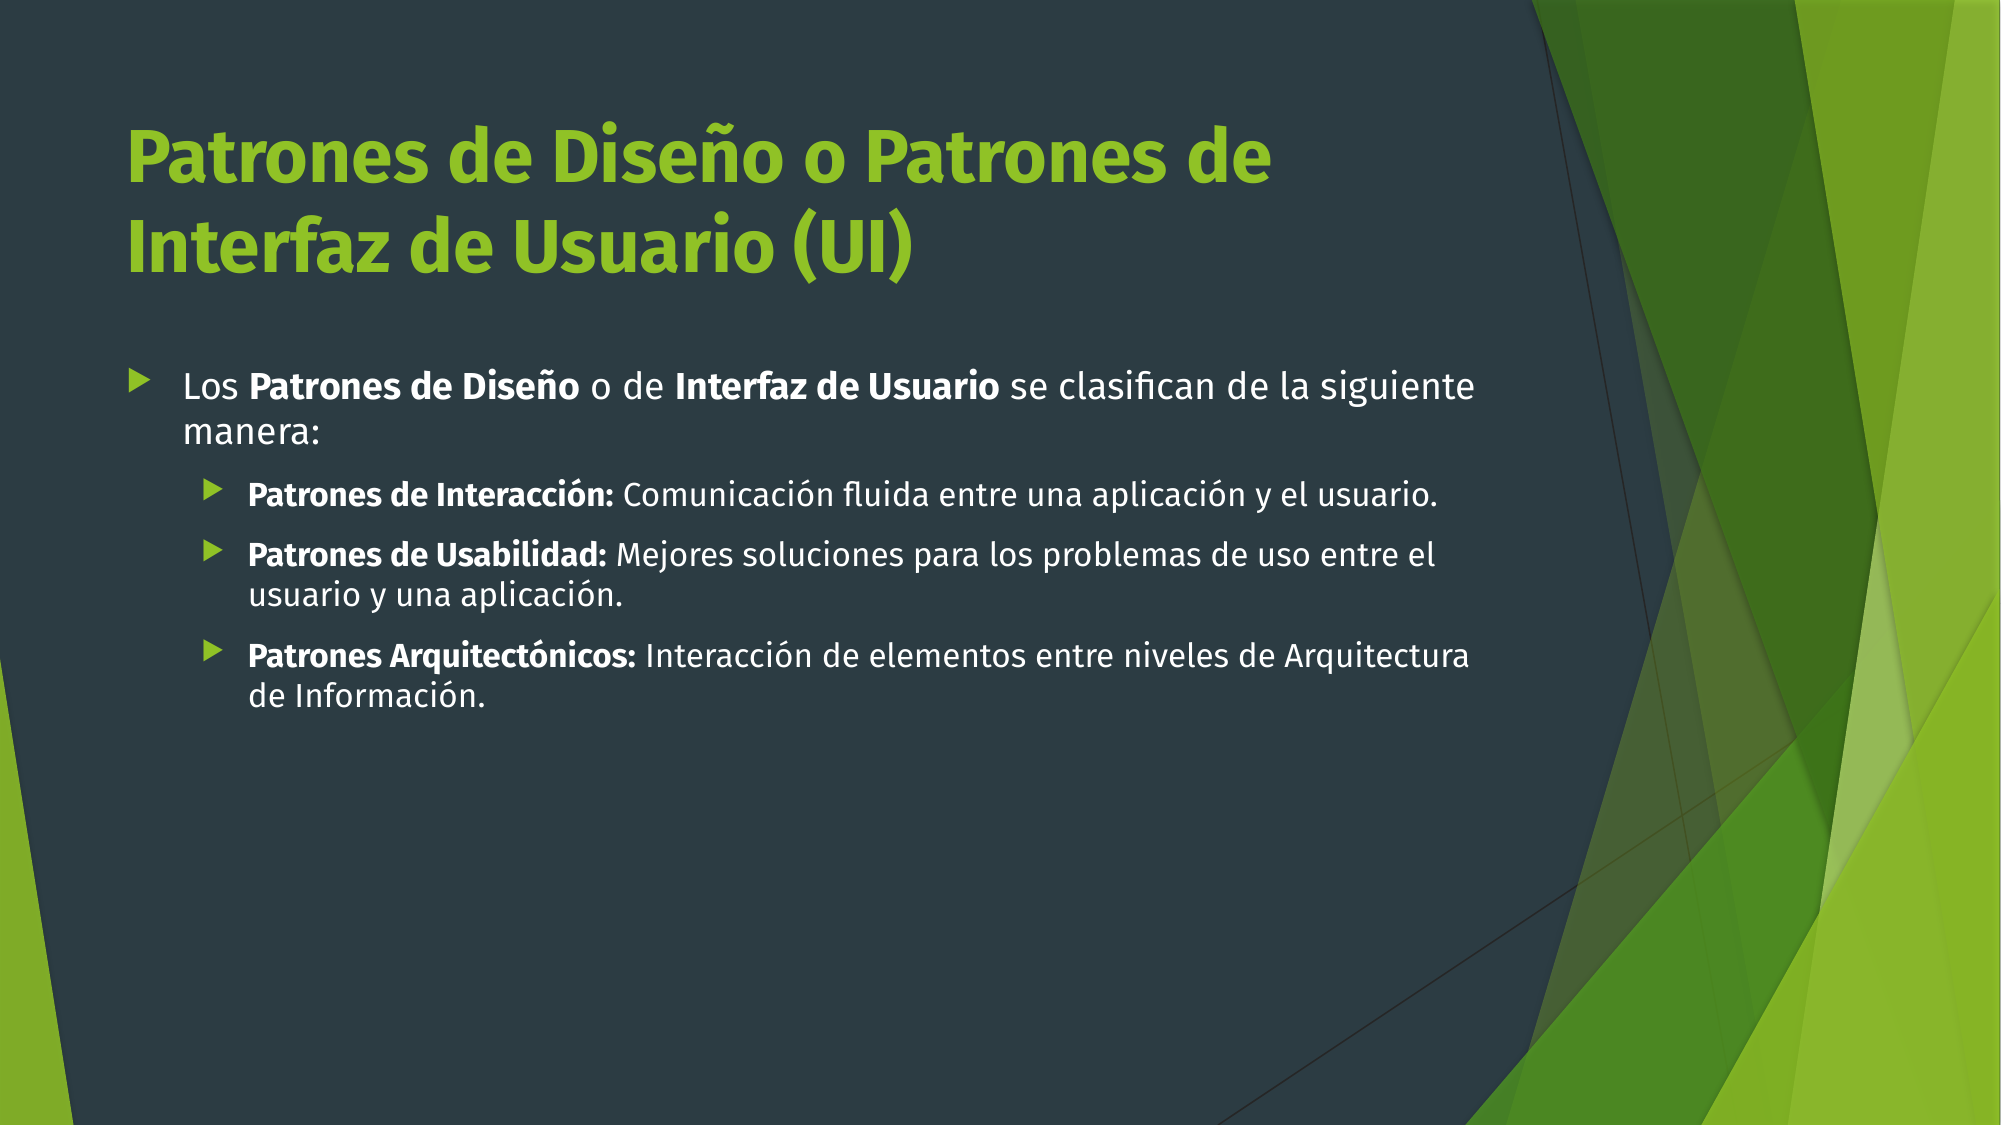

# Patrones de Diseño o Patrones de Interfaz de Usuario (UI)
Los Patrones de Diseño o de Interfaz de Usuario se clasifican de la siguiente manera:
Patrones de Interacción: Comunicación fluida entre una aplicación y el usuario.
Patrones de Usabilidad: Mejores soluciones para los problemas de uso entre el usuario y una aplicación.
Patrones Arquitectónicos: Interacción de elementos entre niveles de Arquitectura de Información.